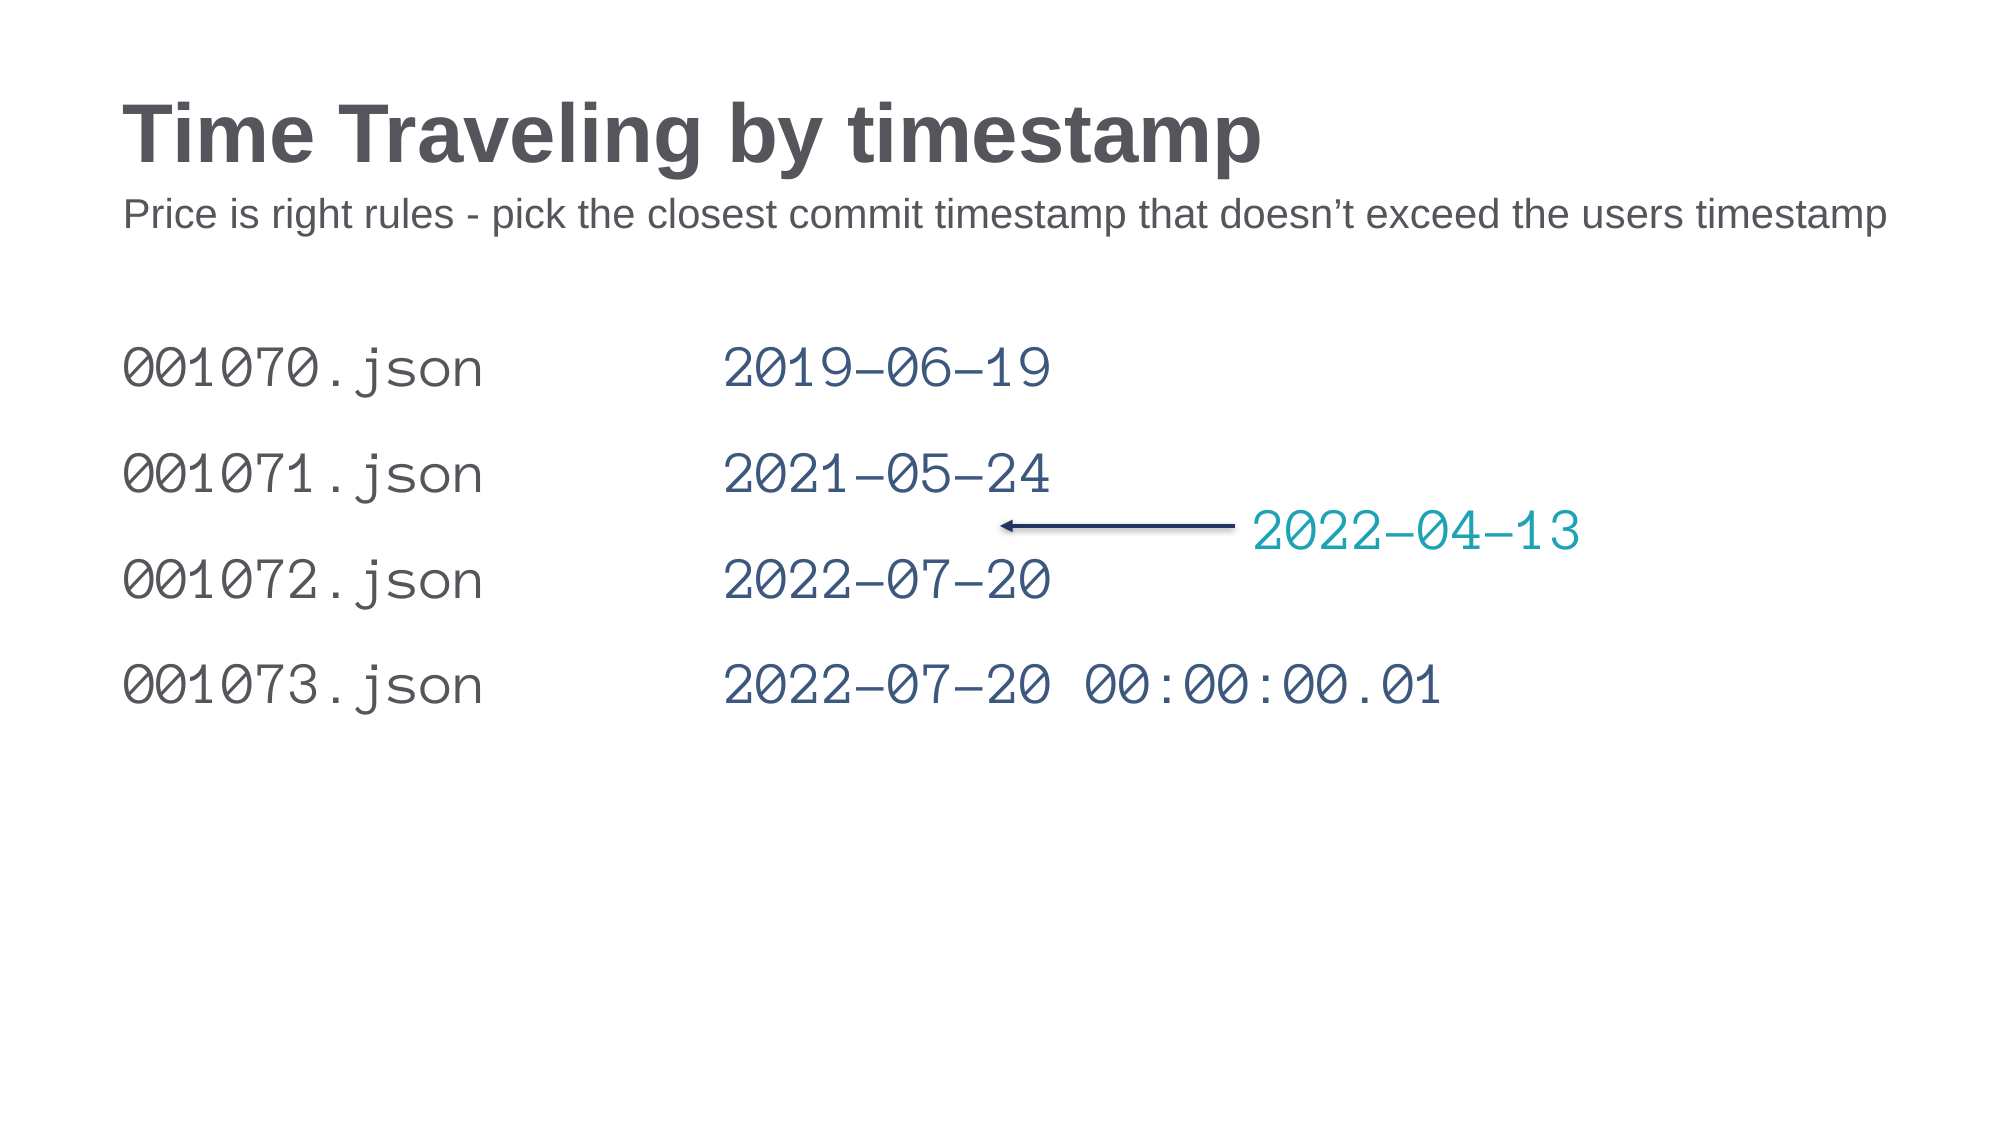

# Time Traveling by timestamp
Price is right rules - pick the closest commit timestamp that doesn’t exceed the users timestamp
001070.json		2019-06-19
001071.json		2021-05-24
001072.json		2022-07-20
001073.json		2022-07-20 00:00:00.01

2022-04-13